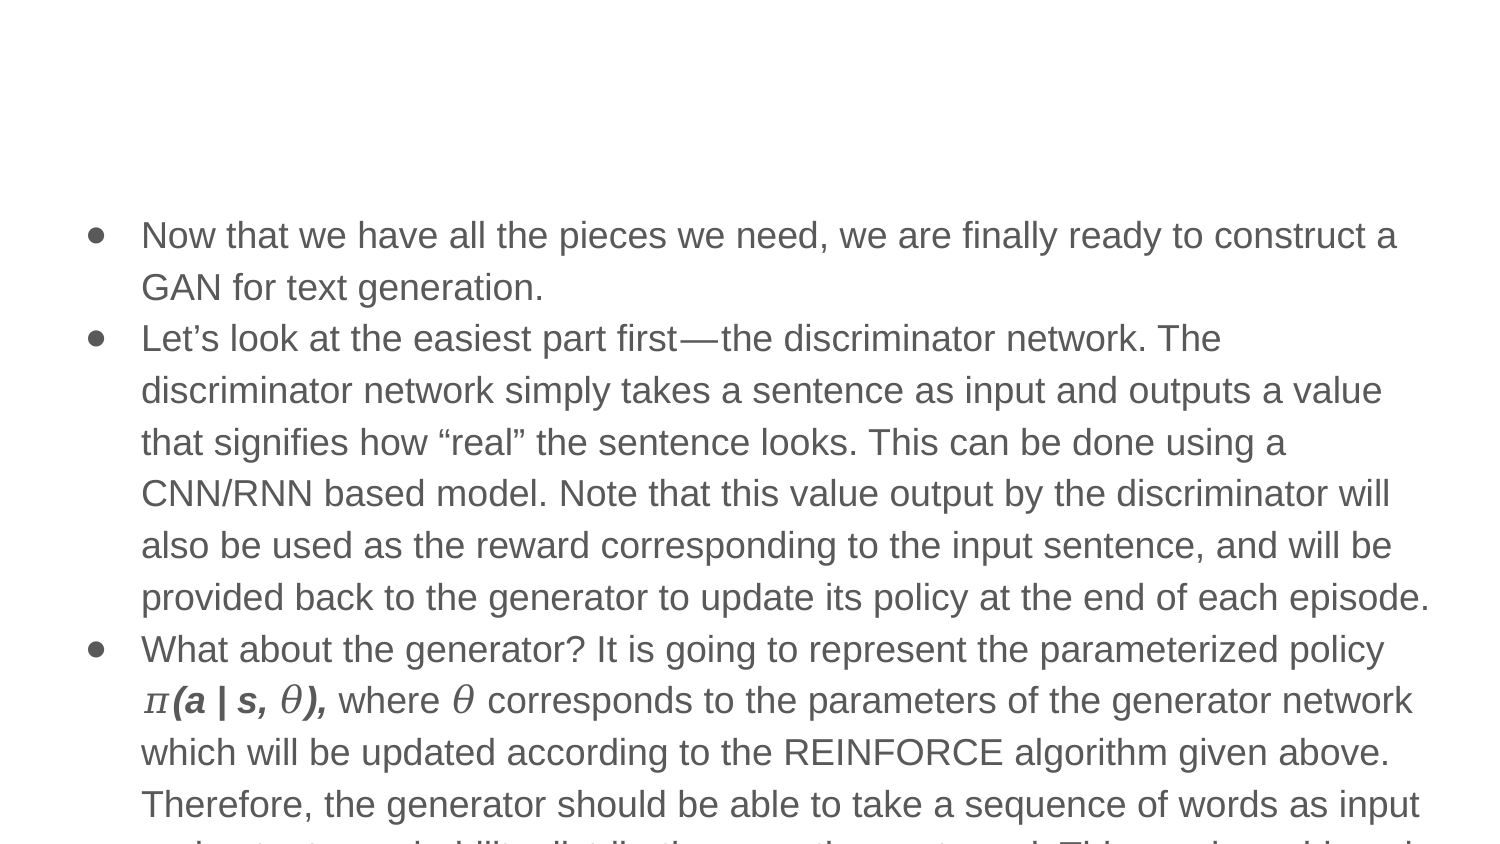

#
Now that we have all the pieces we need, we are finally ready to construct a GAN for text generation.
Let’s look at the easiest part first — the discriminator network. The discriminator network simply takes a sentence as input and outputs a value that signifies how “real” the sentence looks. This can be done using a CNN/RNN based model. Note that this value output by the discriminator will also be used as the reward corresponding to the input sentence, and will be provided back to the generator to update its policy at the end of each episode.
What about the generator? It is going to represent the parameterized policy 𝜋(a | s, 𝜃), where 𝜃 corresponds to the parameters of the generator network which will be updated according to the REINFORCE algorithm given above. Therefore, the generator should be able to take a sequence of words as input and output a probability distribution over the next word. This can be achieved using an RNN by feeding in a word at each time step and obtaining the final hidden state. The final hidden state of the RNN is then mapped to a probability distribution using a feed-forward network followed by softmax.